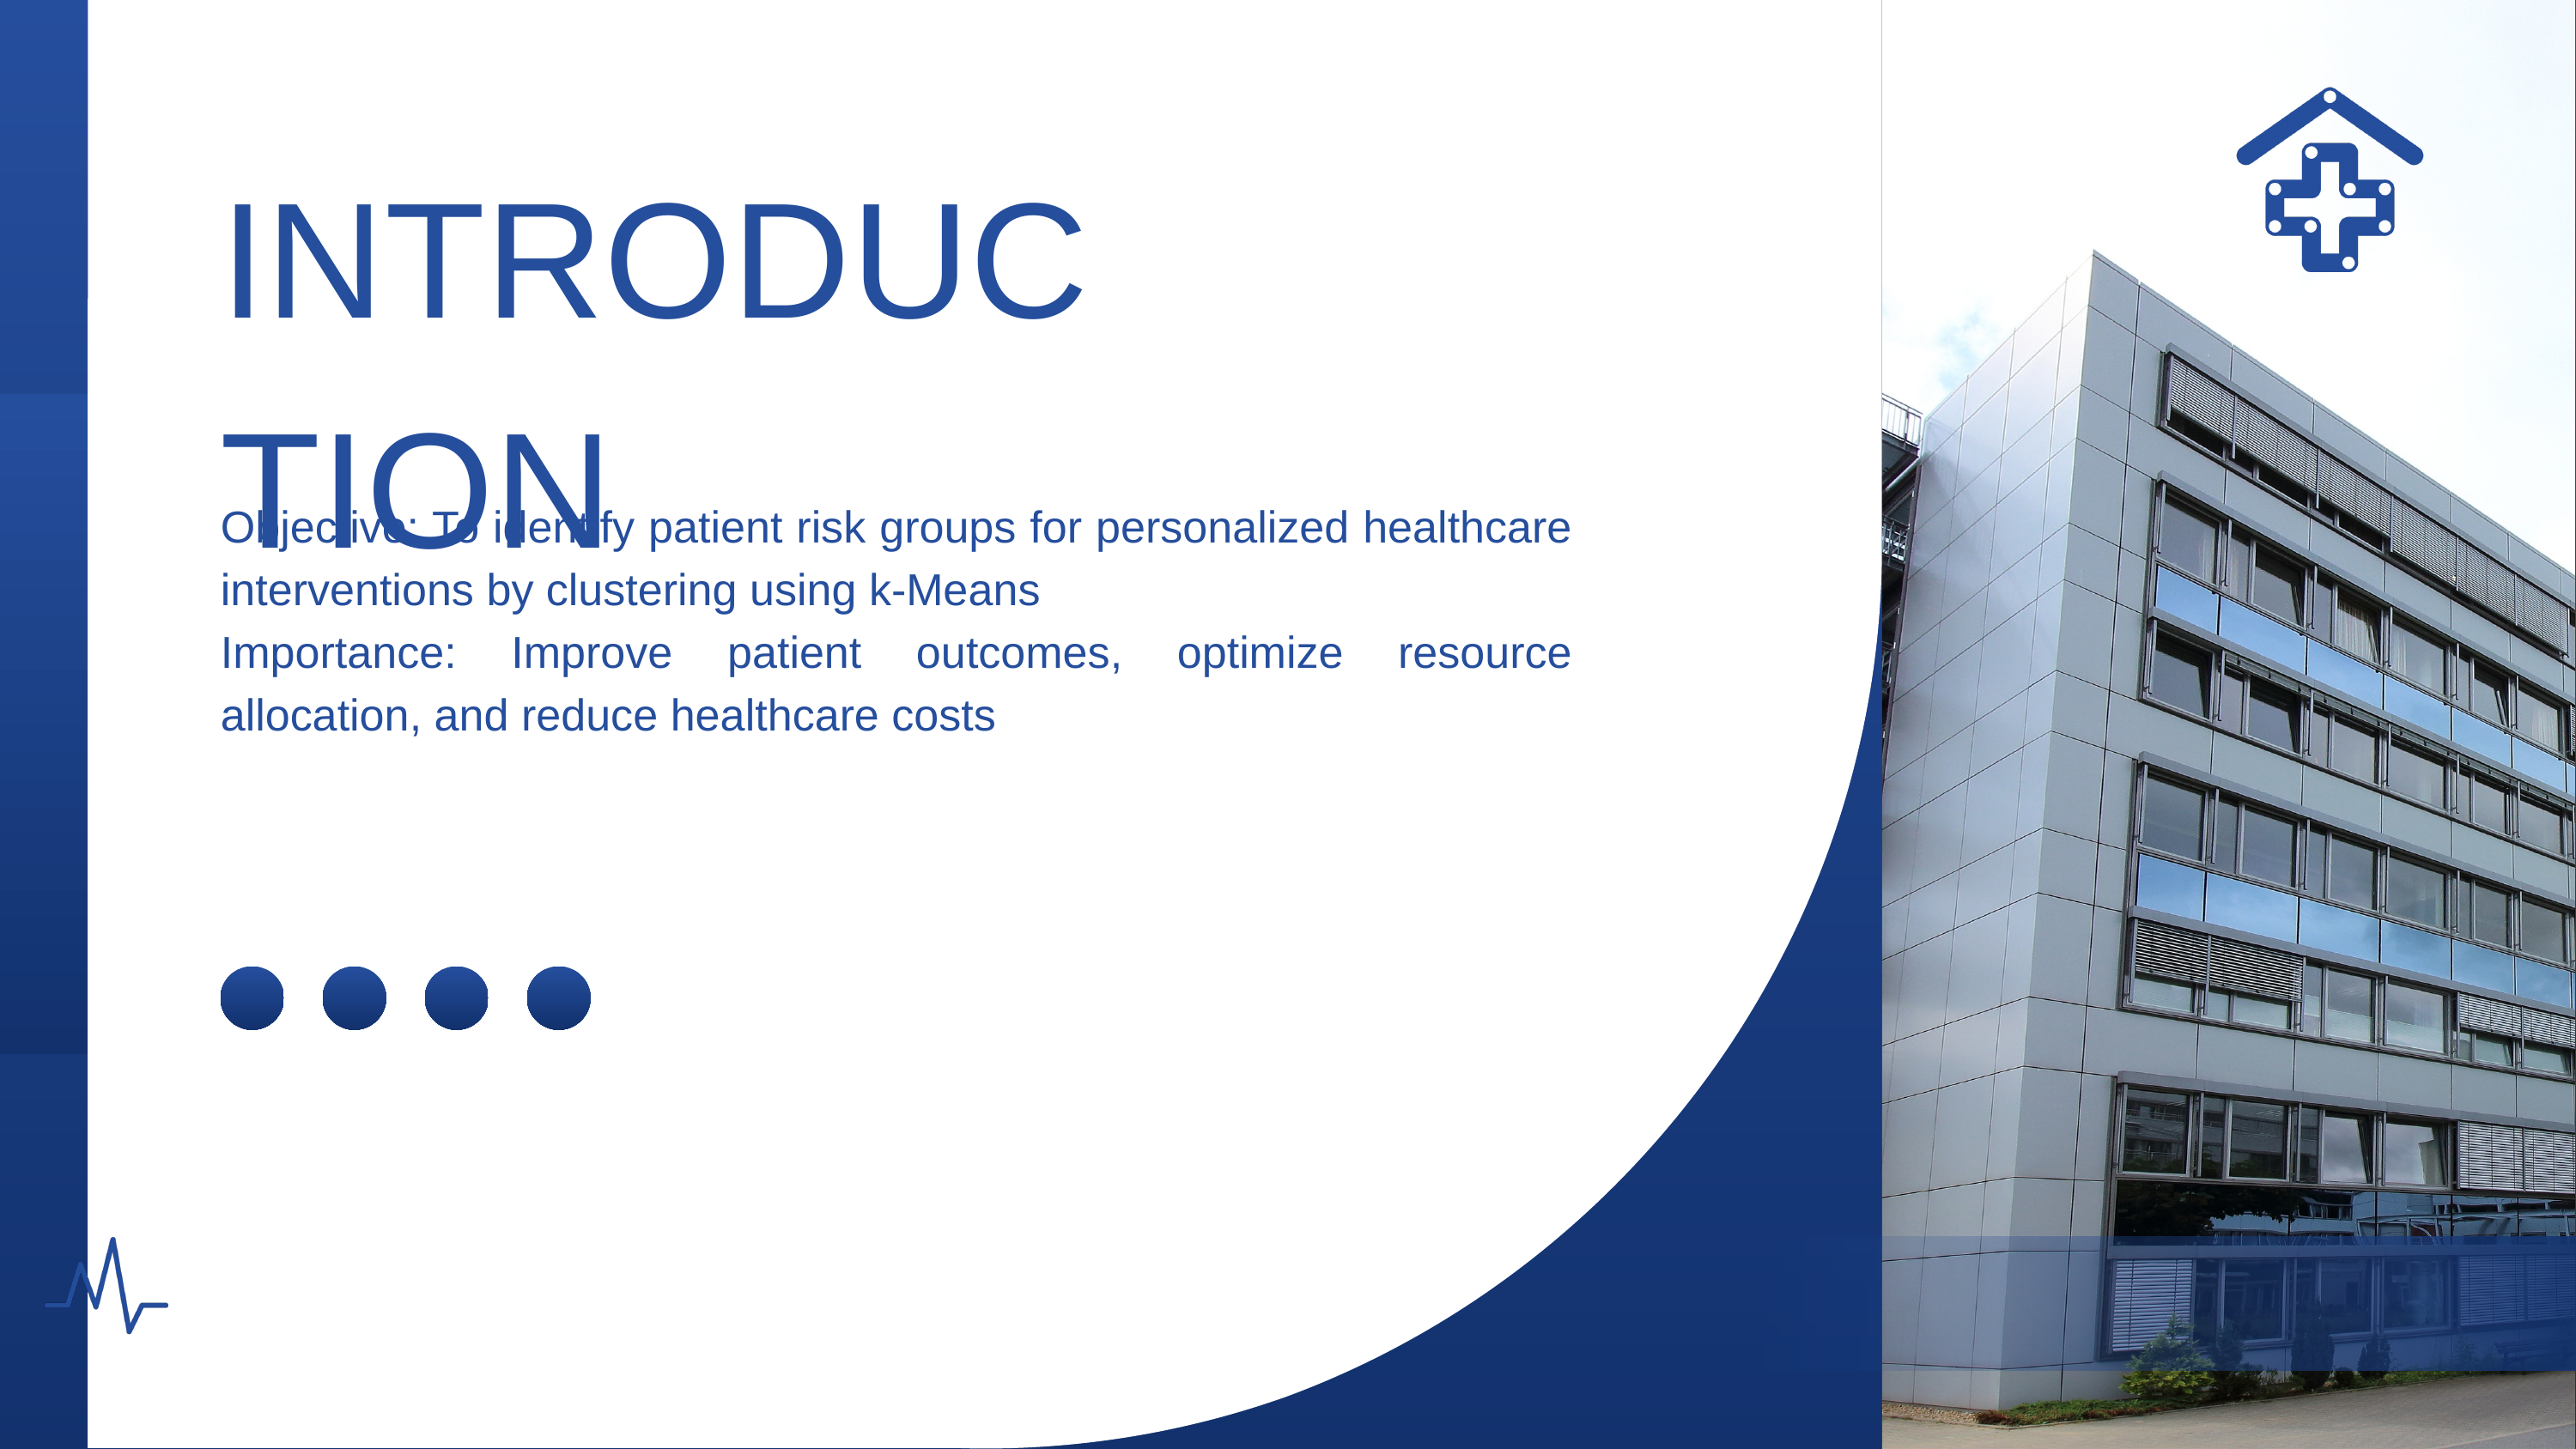

INTRODUCTION

Objective: To identify patient risk groups for personalized healthcare interventions by clustering using k-Means
Importance: Improve patient outcomes, optimize resource allocation, and reduce healthcare costs